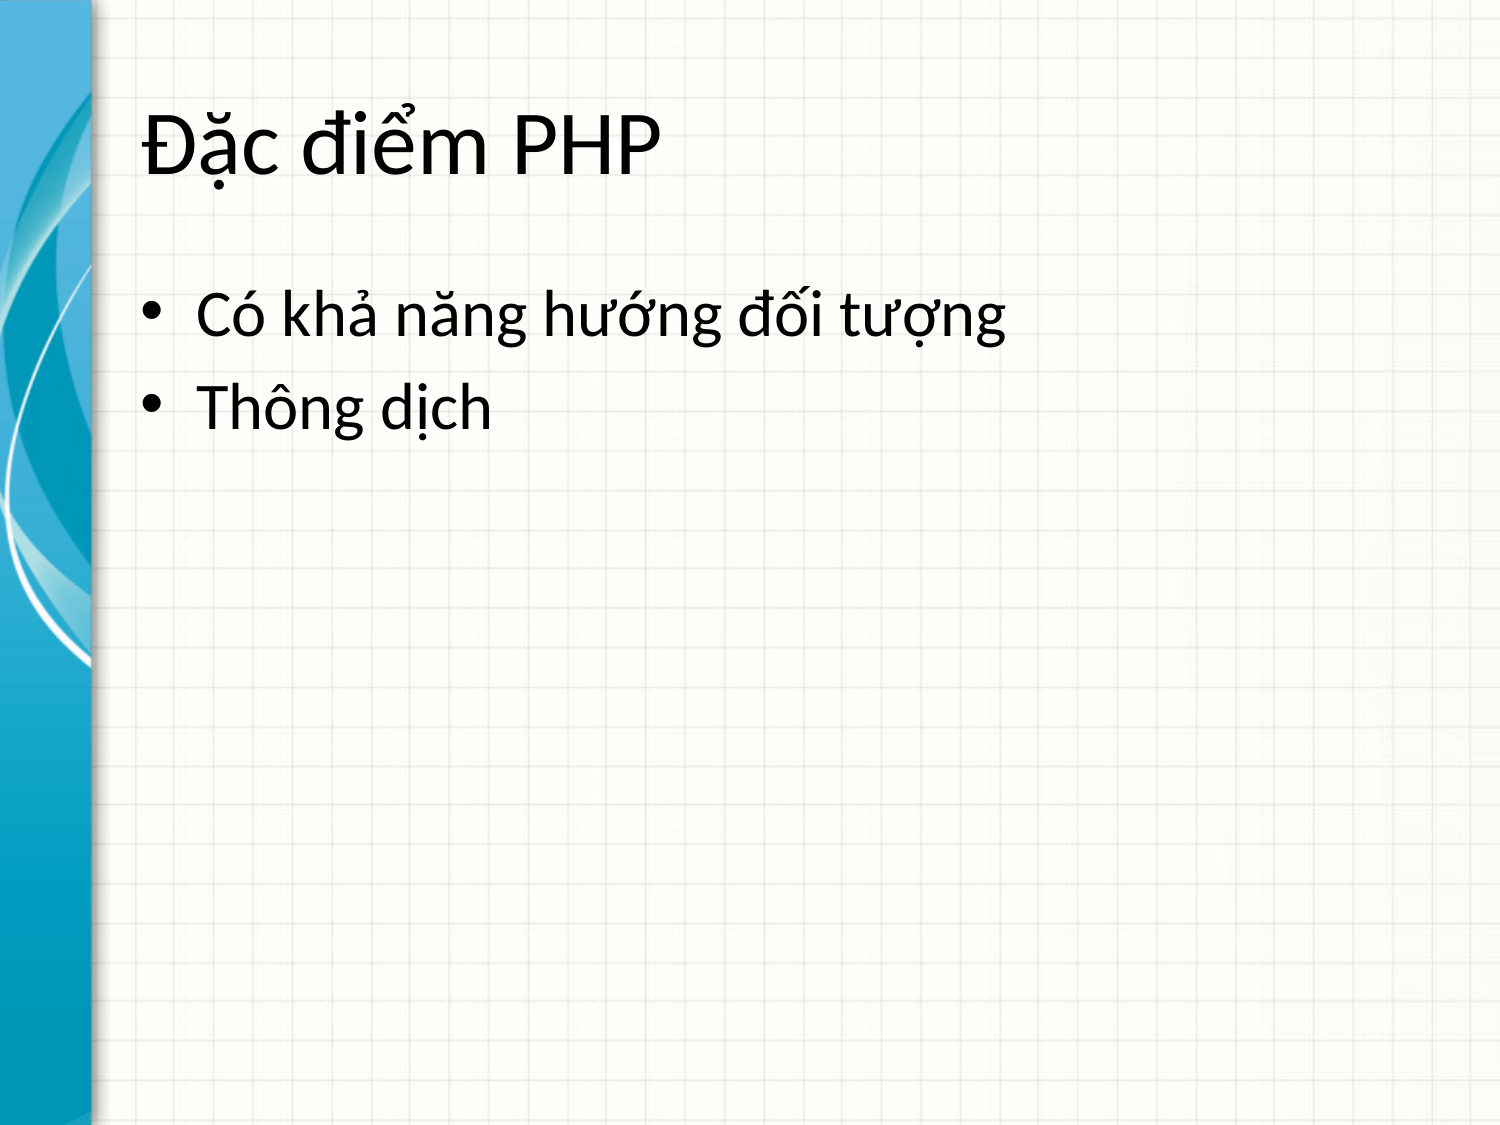

# Đặc điểm PHP
Có khả năng hướng đối tượng
Thông dịch